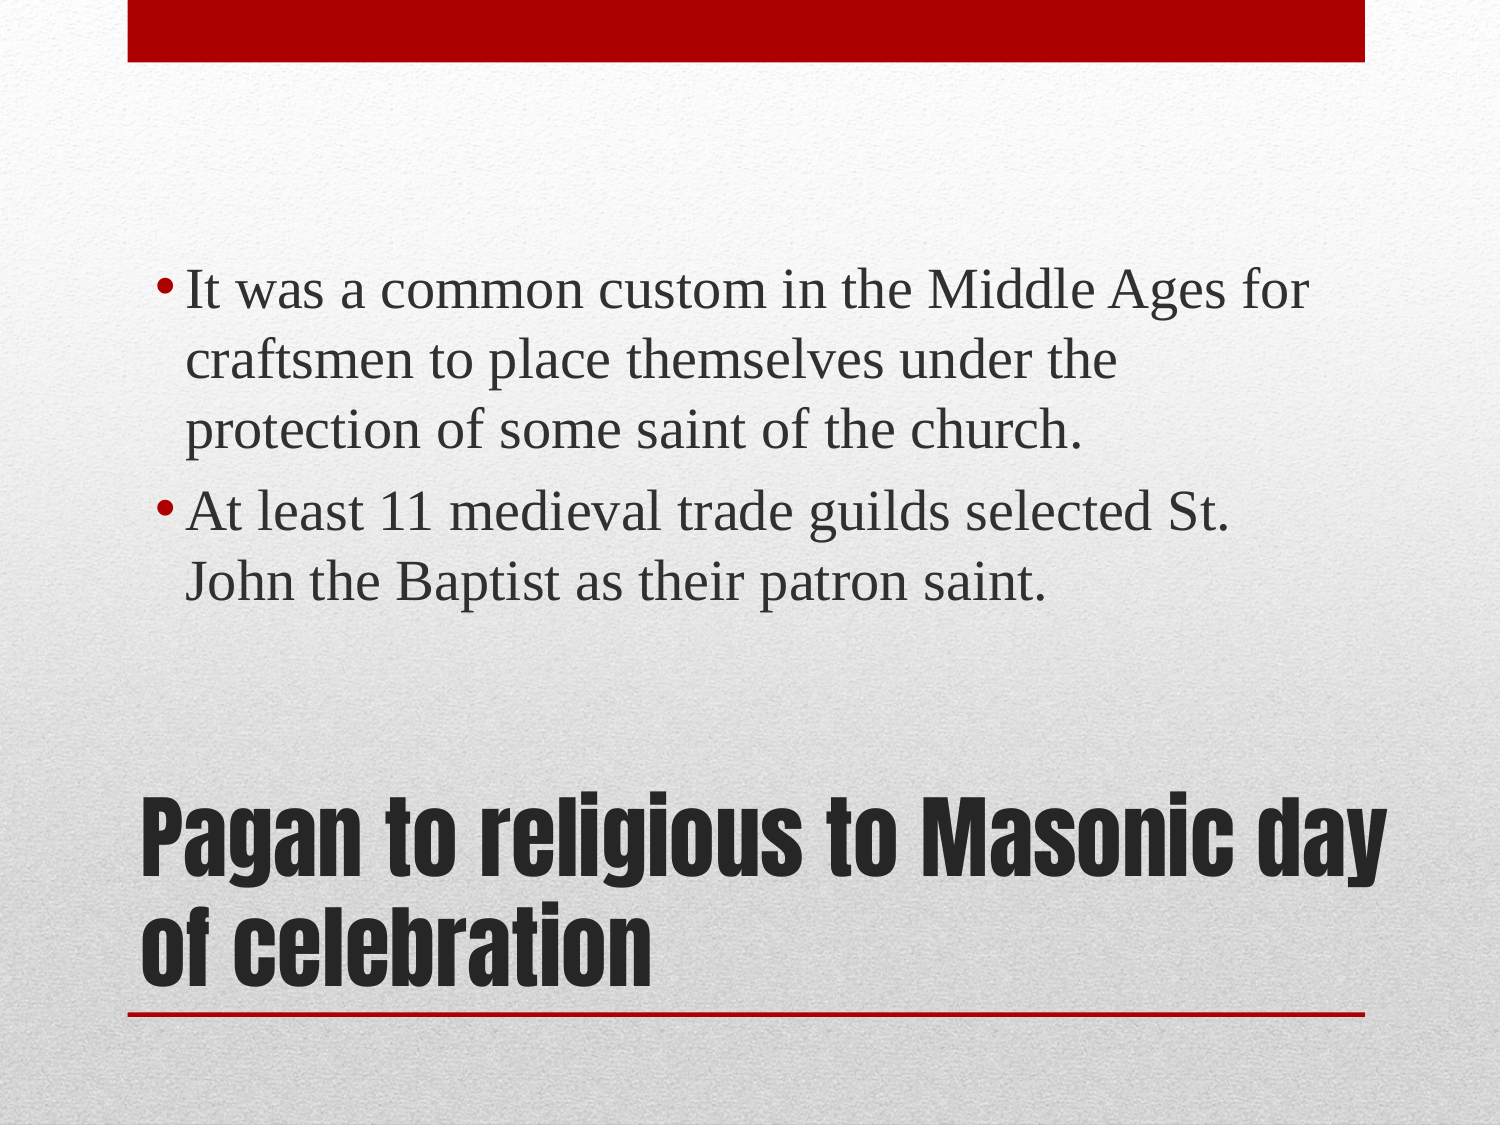

It was a common custom in the Middle Ages for craftsmen to place themselves under the protection of some saint of the church.
At least 11 medieval trade guilds selected St. John the Baptist as their patron saint.
# Pagan to religious to Masonic day of celebration